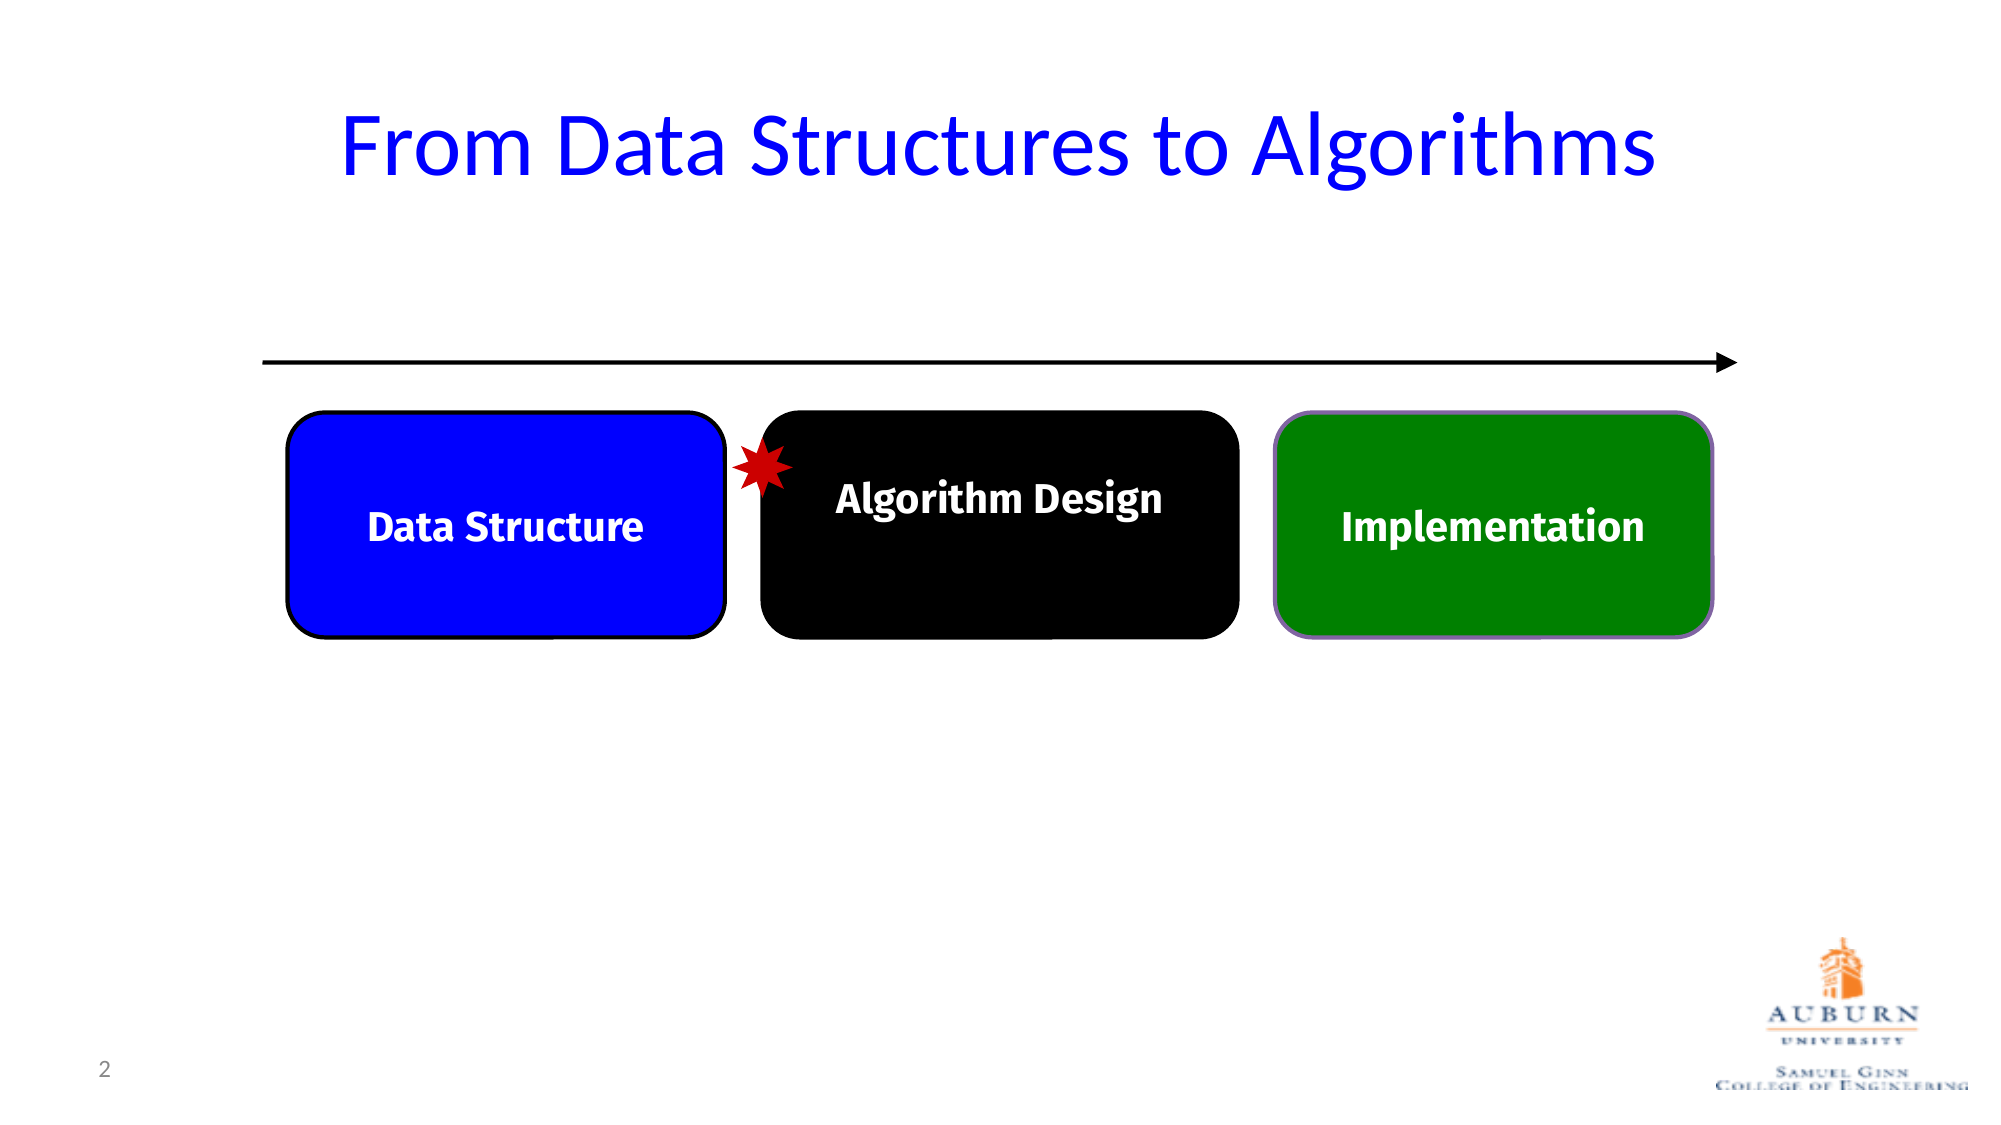

# From Data Structures to Algorithms

Data Structure
Algorithm Design

Implementation

2